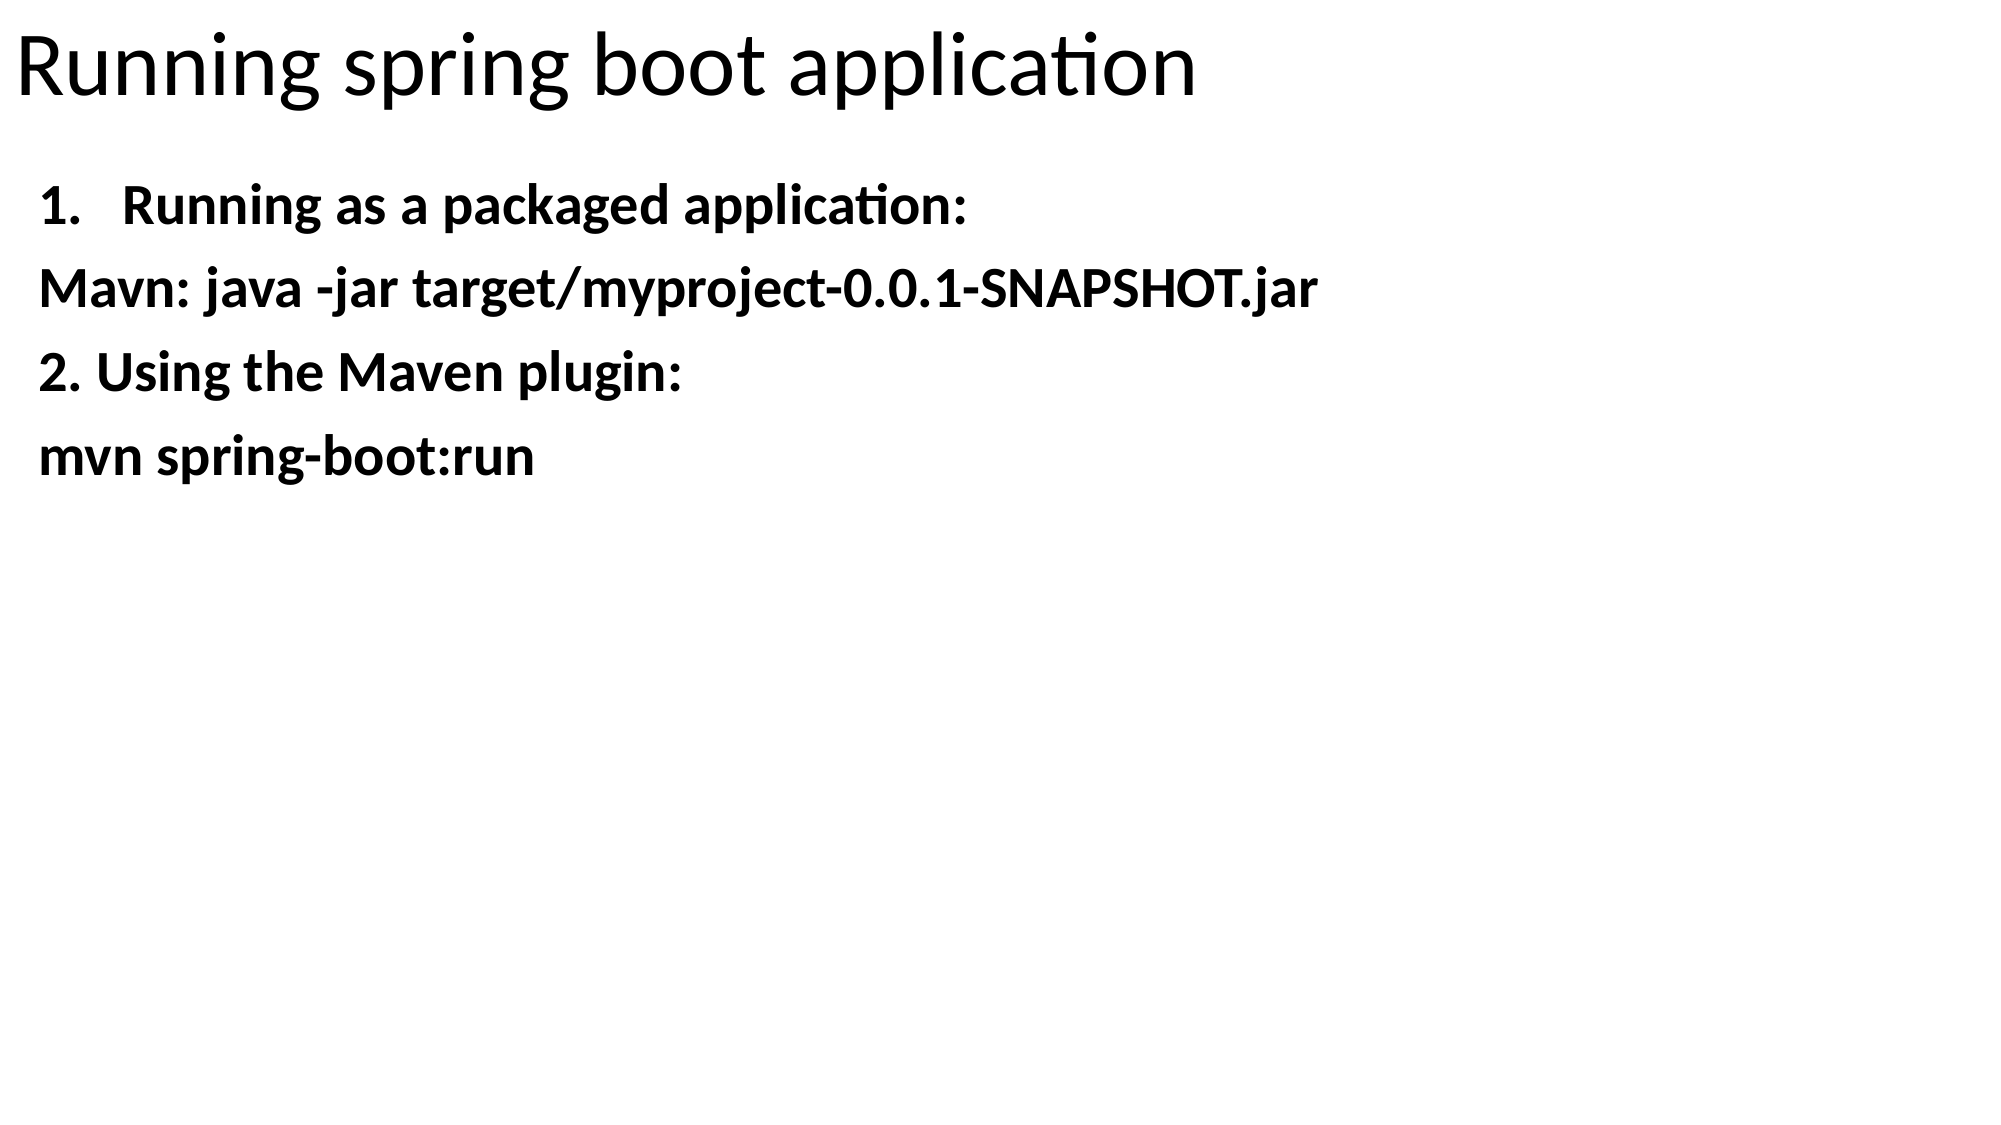

# Running spring boot application
Running as a packaged application:
Mavn: java -jar target/myproject-0.0.1-SNAPSHOT.jar
2. Using the Maven plugin:
mvn spring-boot:run